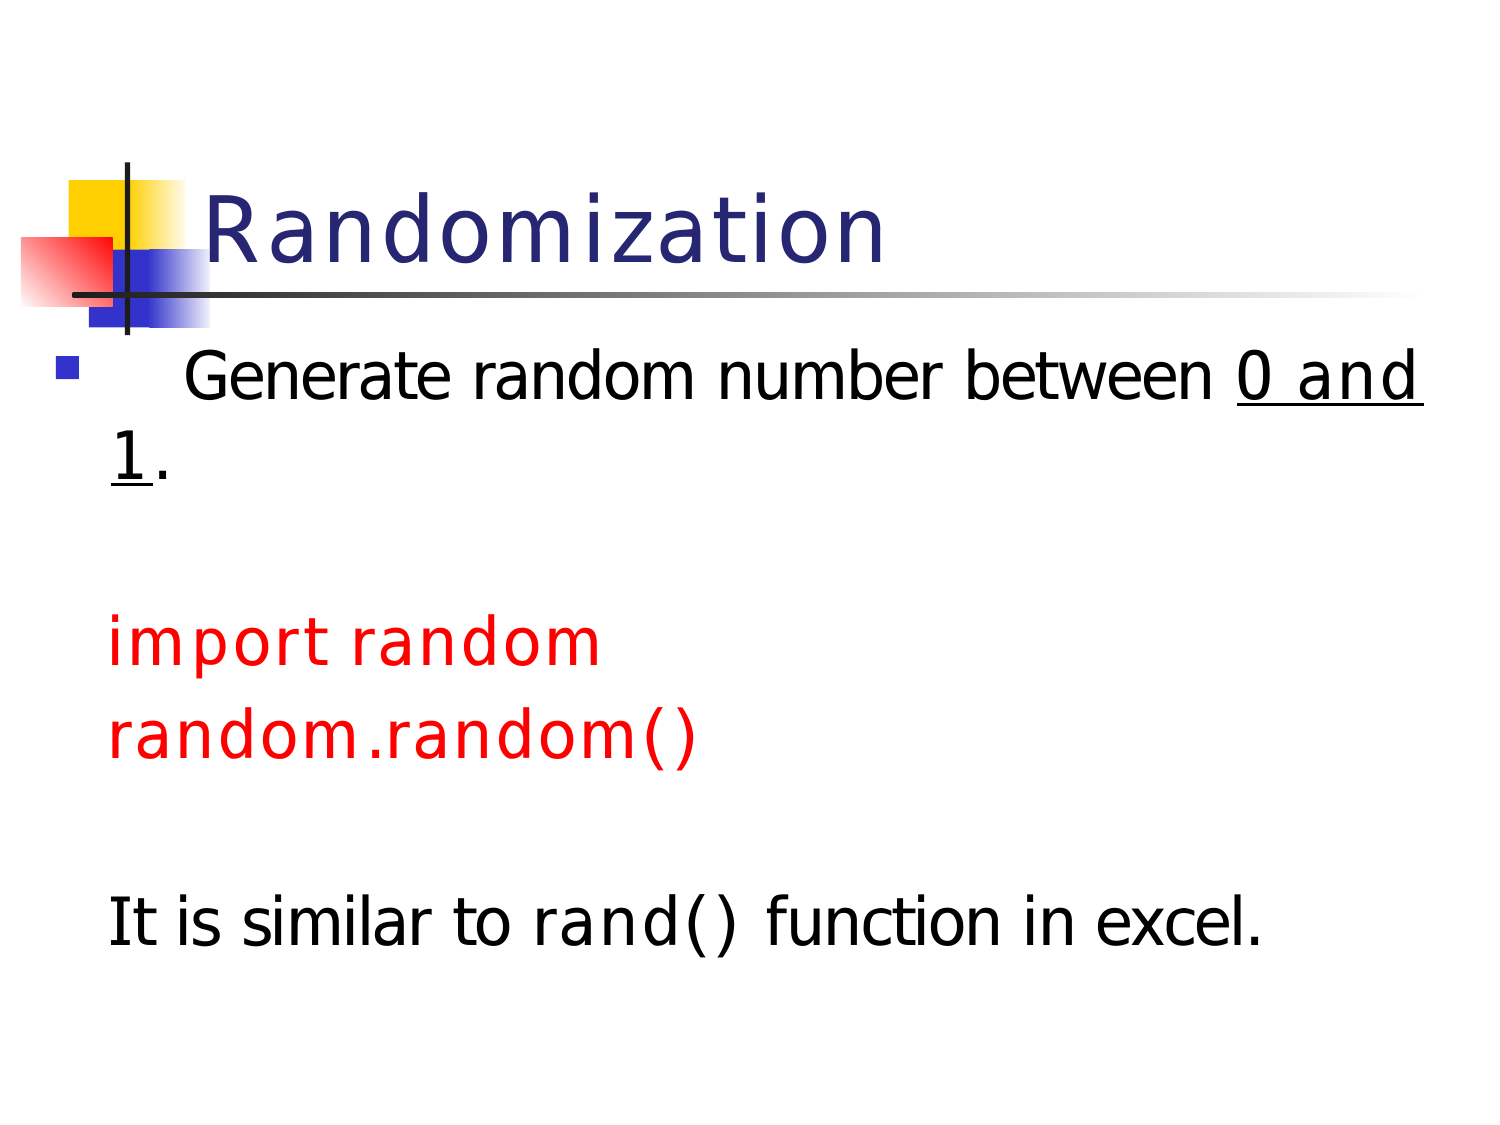

# Randomization
	Generate random number between 0 and 1.

	import random
	random.random()

	It is similar to rand() function in excel.